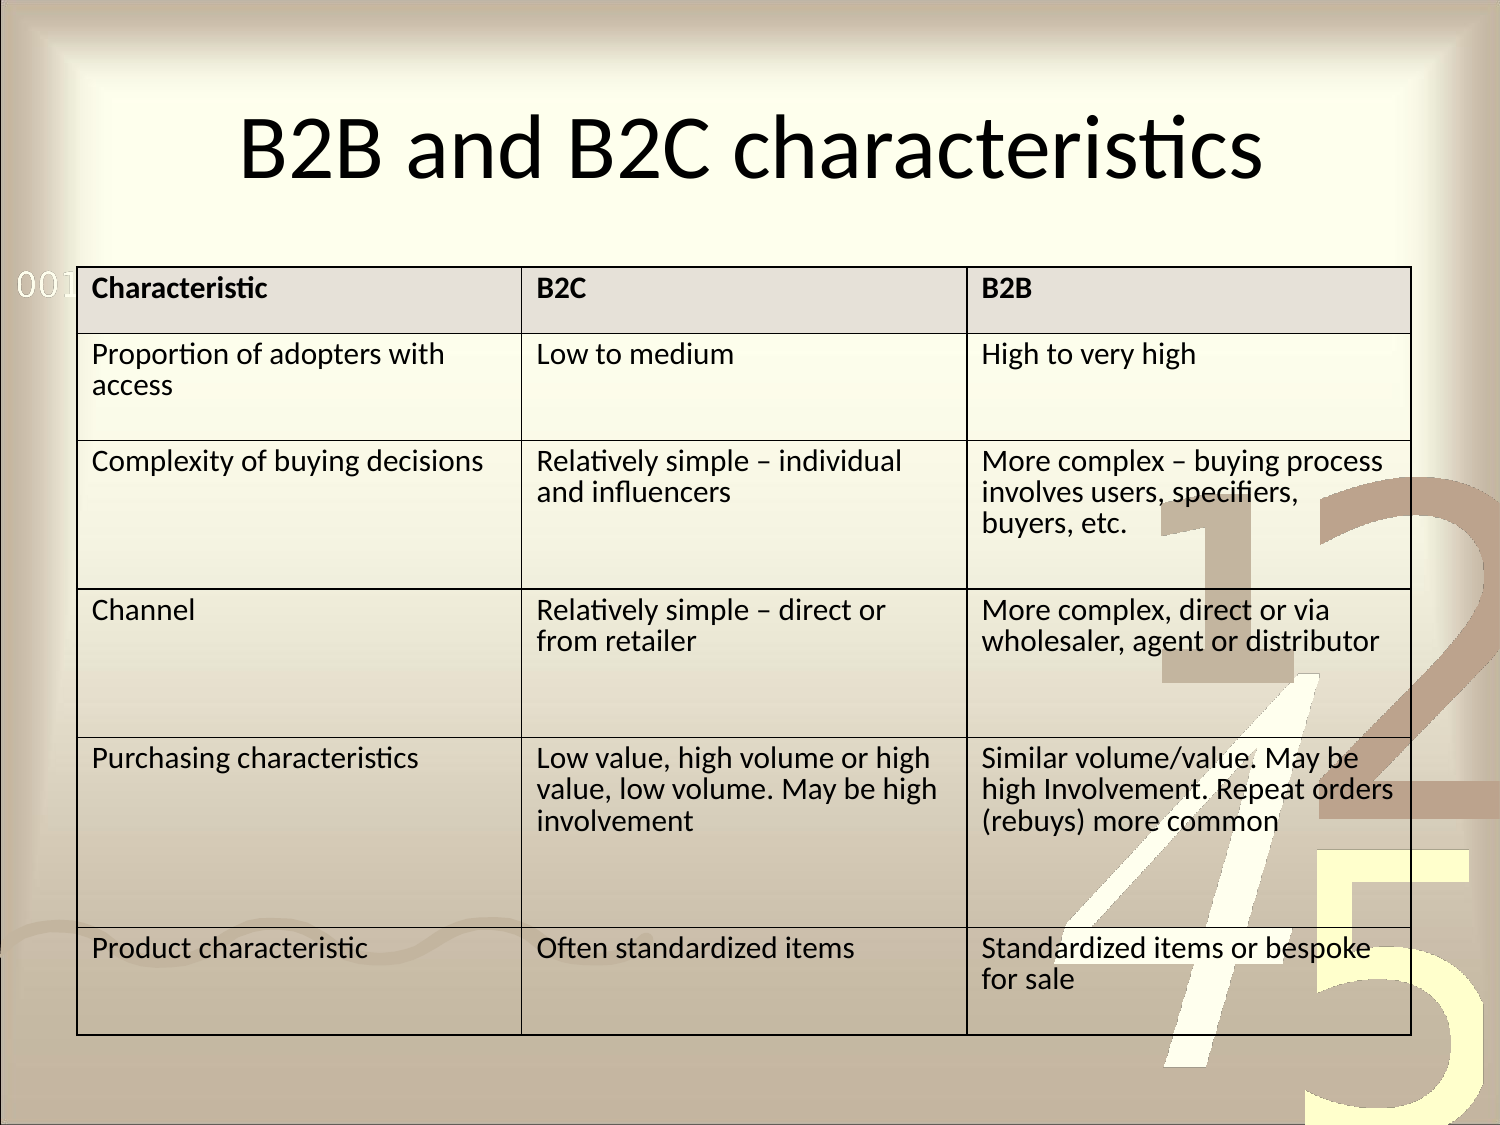

# B2B and B2C characteristics
| Characteristic | B2C | B2B |
| --- | --- | --- |
| Proportion of adopters with access | Low to medium | High to very high |
| Complexity of buying decisions | Relatively simple – individual and influencers | More complex – buying process involves users, specifiers, buyers, etc. |
| Channel | Relatively simple – direct or from retailer | More complex, direct or via wholesaler, agent or distributor |
| Purchasing characteristics | Low value, high volume or high value, low volume. May be high involvement | Similar volume/value. May be high Involvement. Repeat orders (rebuys) more common |
| Product characteristic | Often standardized items | Standardized items or bespoke for sale |